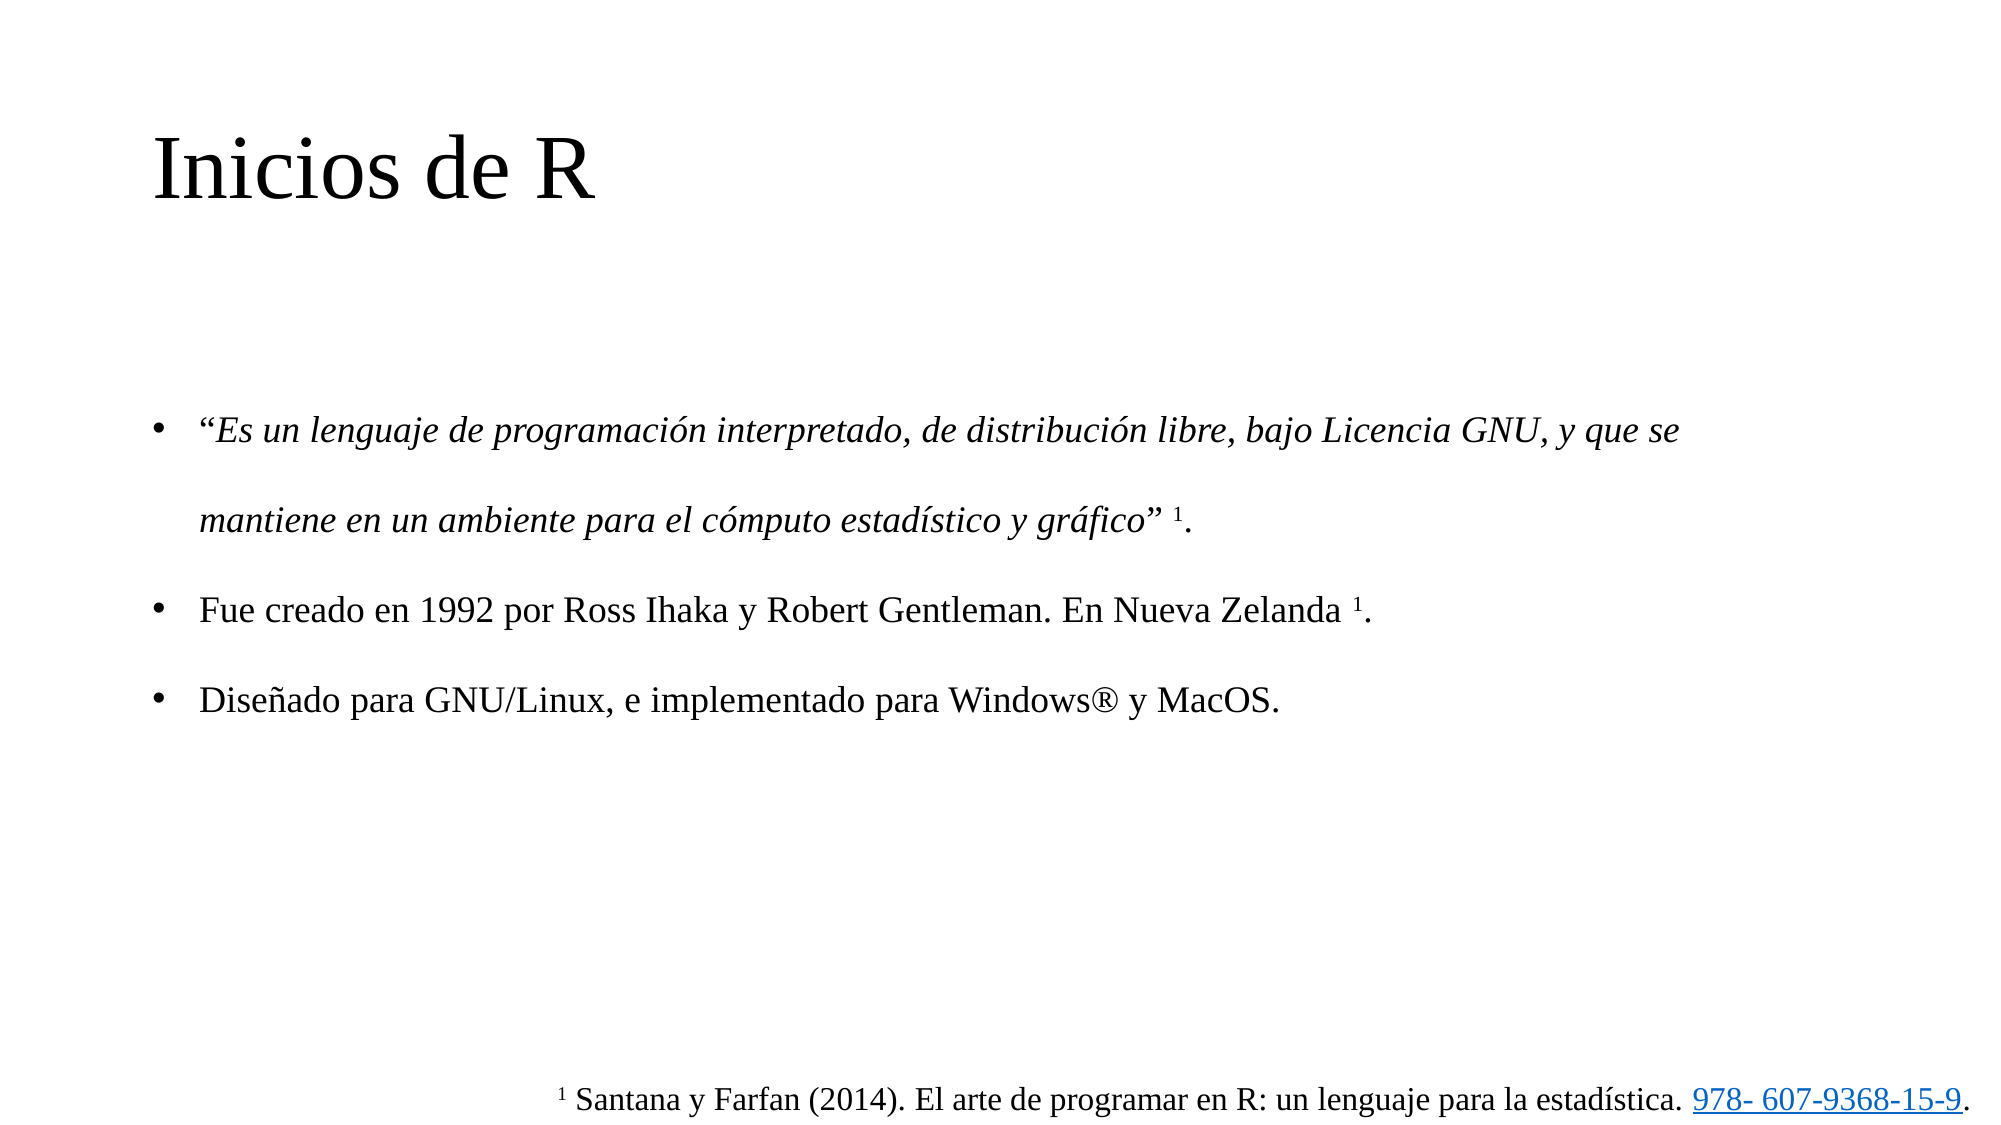

# Inicios de R
“Es un lenguaje de programación interpretado, de distribución libre, bajo Licencia GNU, y que se mantiene en un ambiente para el cómputo estadístico y gráfico” 1.
Fue creado en 1992 por Ross Ihaka y Robert Gentleman. En Nueva Zelanda 1.
Diseñado para GNU/Linux, e implementado para Windows® y MacOS.
1 Santana y Farfan (2014). El arte de programar en R: un lenguaje para la estadística. 978- 607-9368-15-9.